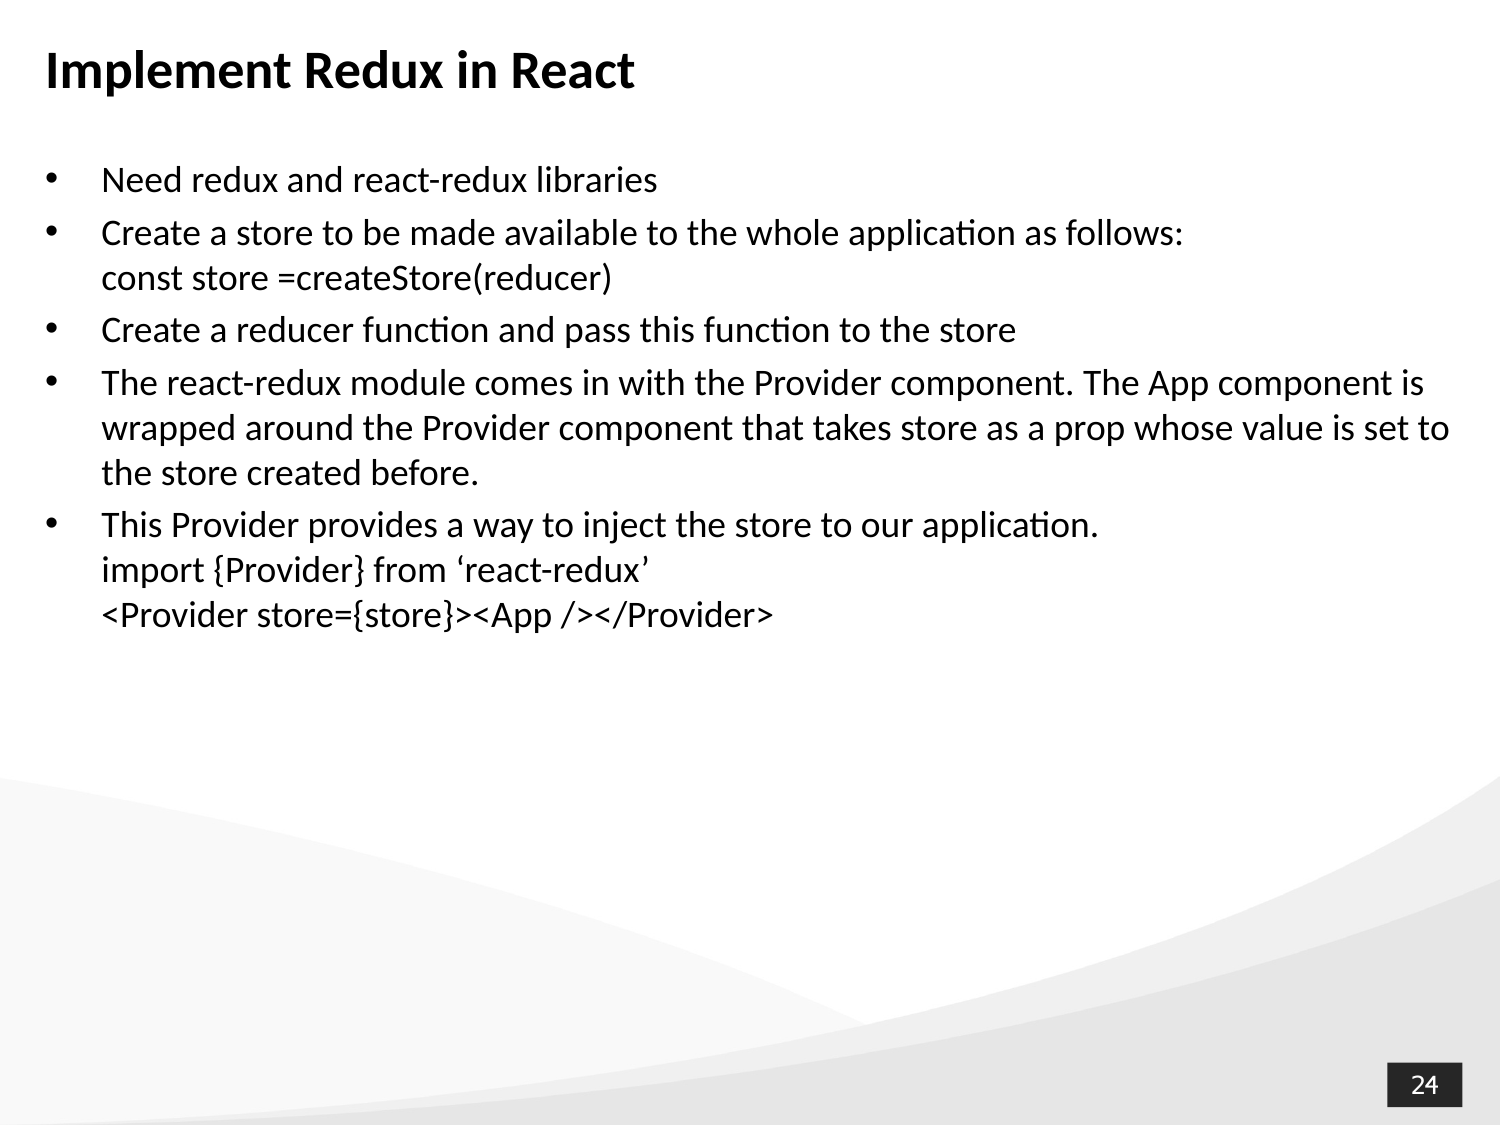

# Implement Redux in React
Need redux and react-redux libraries
Create a store to be made available to the whole application as follows:
const store =createStore(reducer)
Create a reducer function and pass this function to the store
The react-redux module comes in with the Provider component. The App component is wrapped around the Provider component that takes store as a prop whose value is set to the store created before.
This Provider provides a way to inject the store to our application.
import {Provider} from ‘react-redux’
<Provider store={store}><App /></Provider>